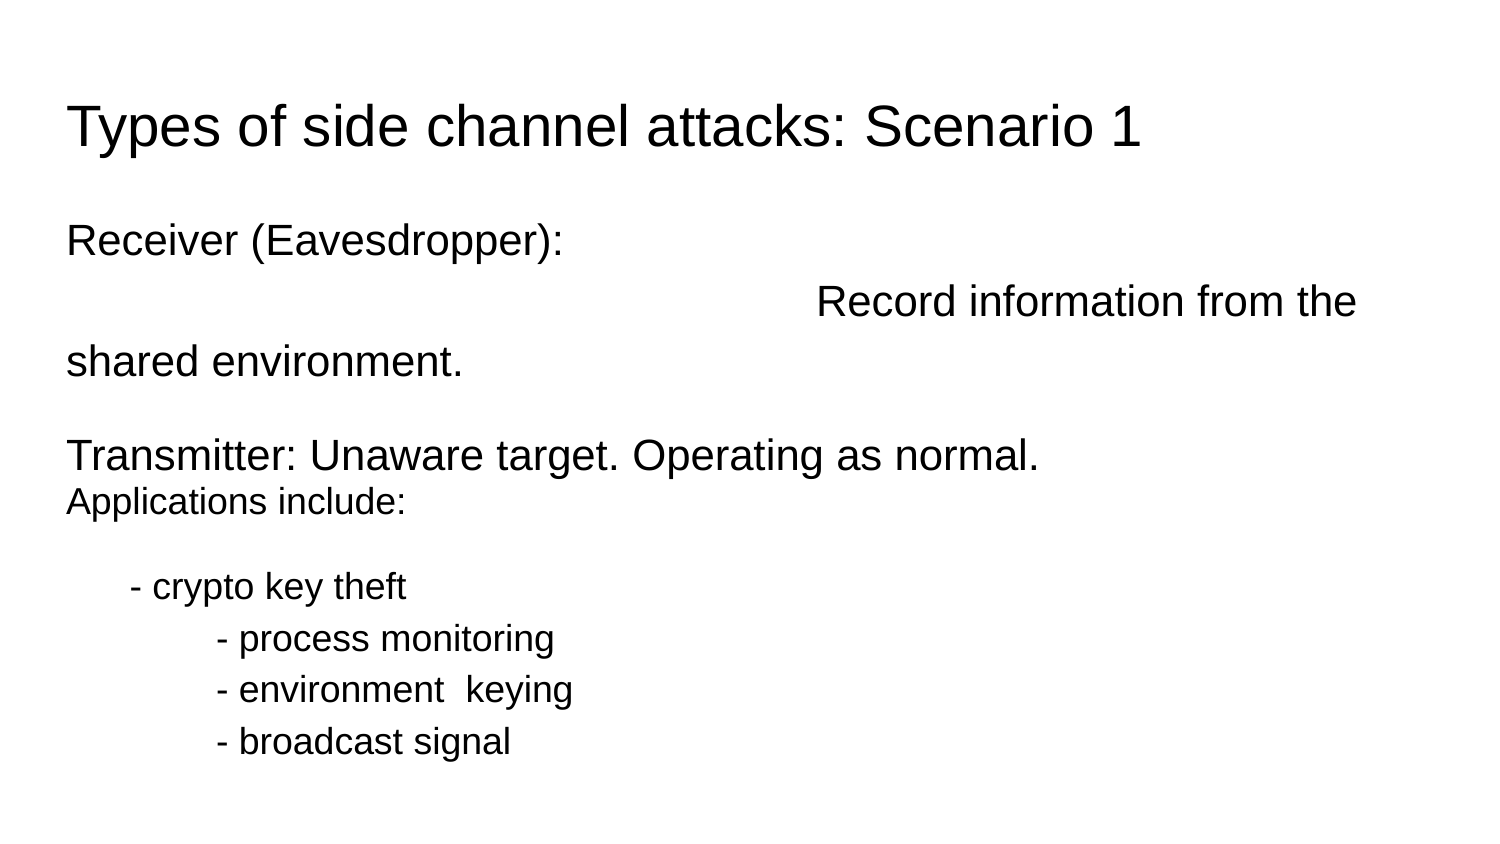

# Types of side channel attacks: Scenario 1
Receiver (Eavesdropper): 											Record information from the shared environment.
Transmitter: Unaware target. Operating as normal.
Applications include:
- crypto key theft
	- process monitoring
	- environment  keying
	- broadcast signal